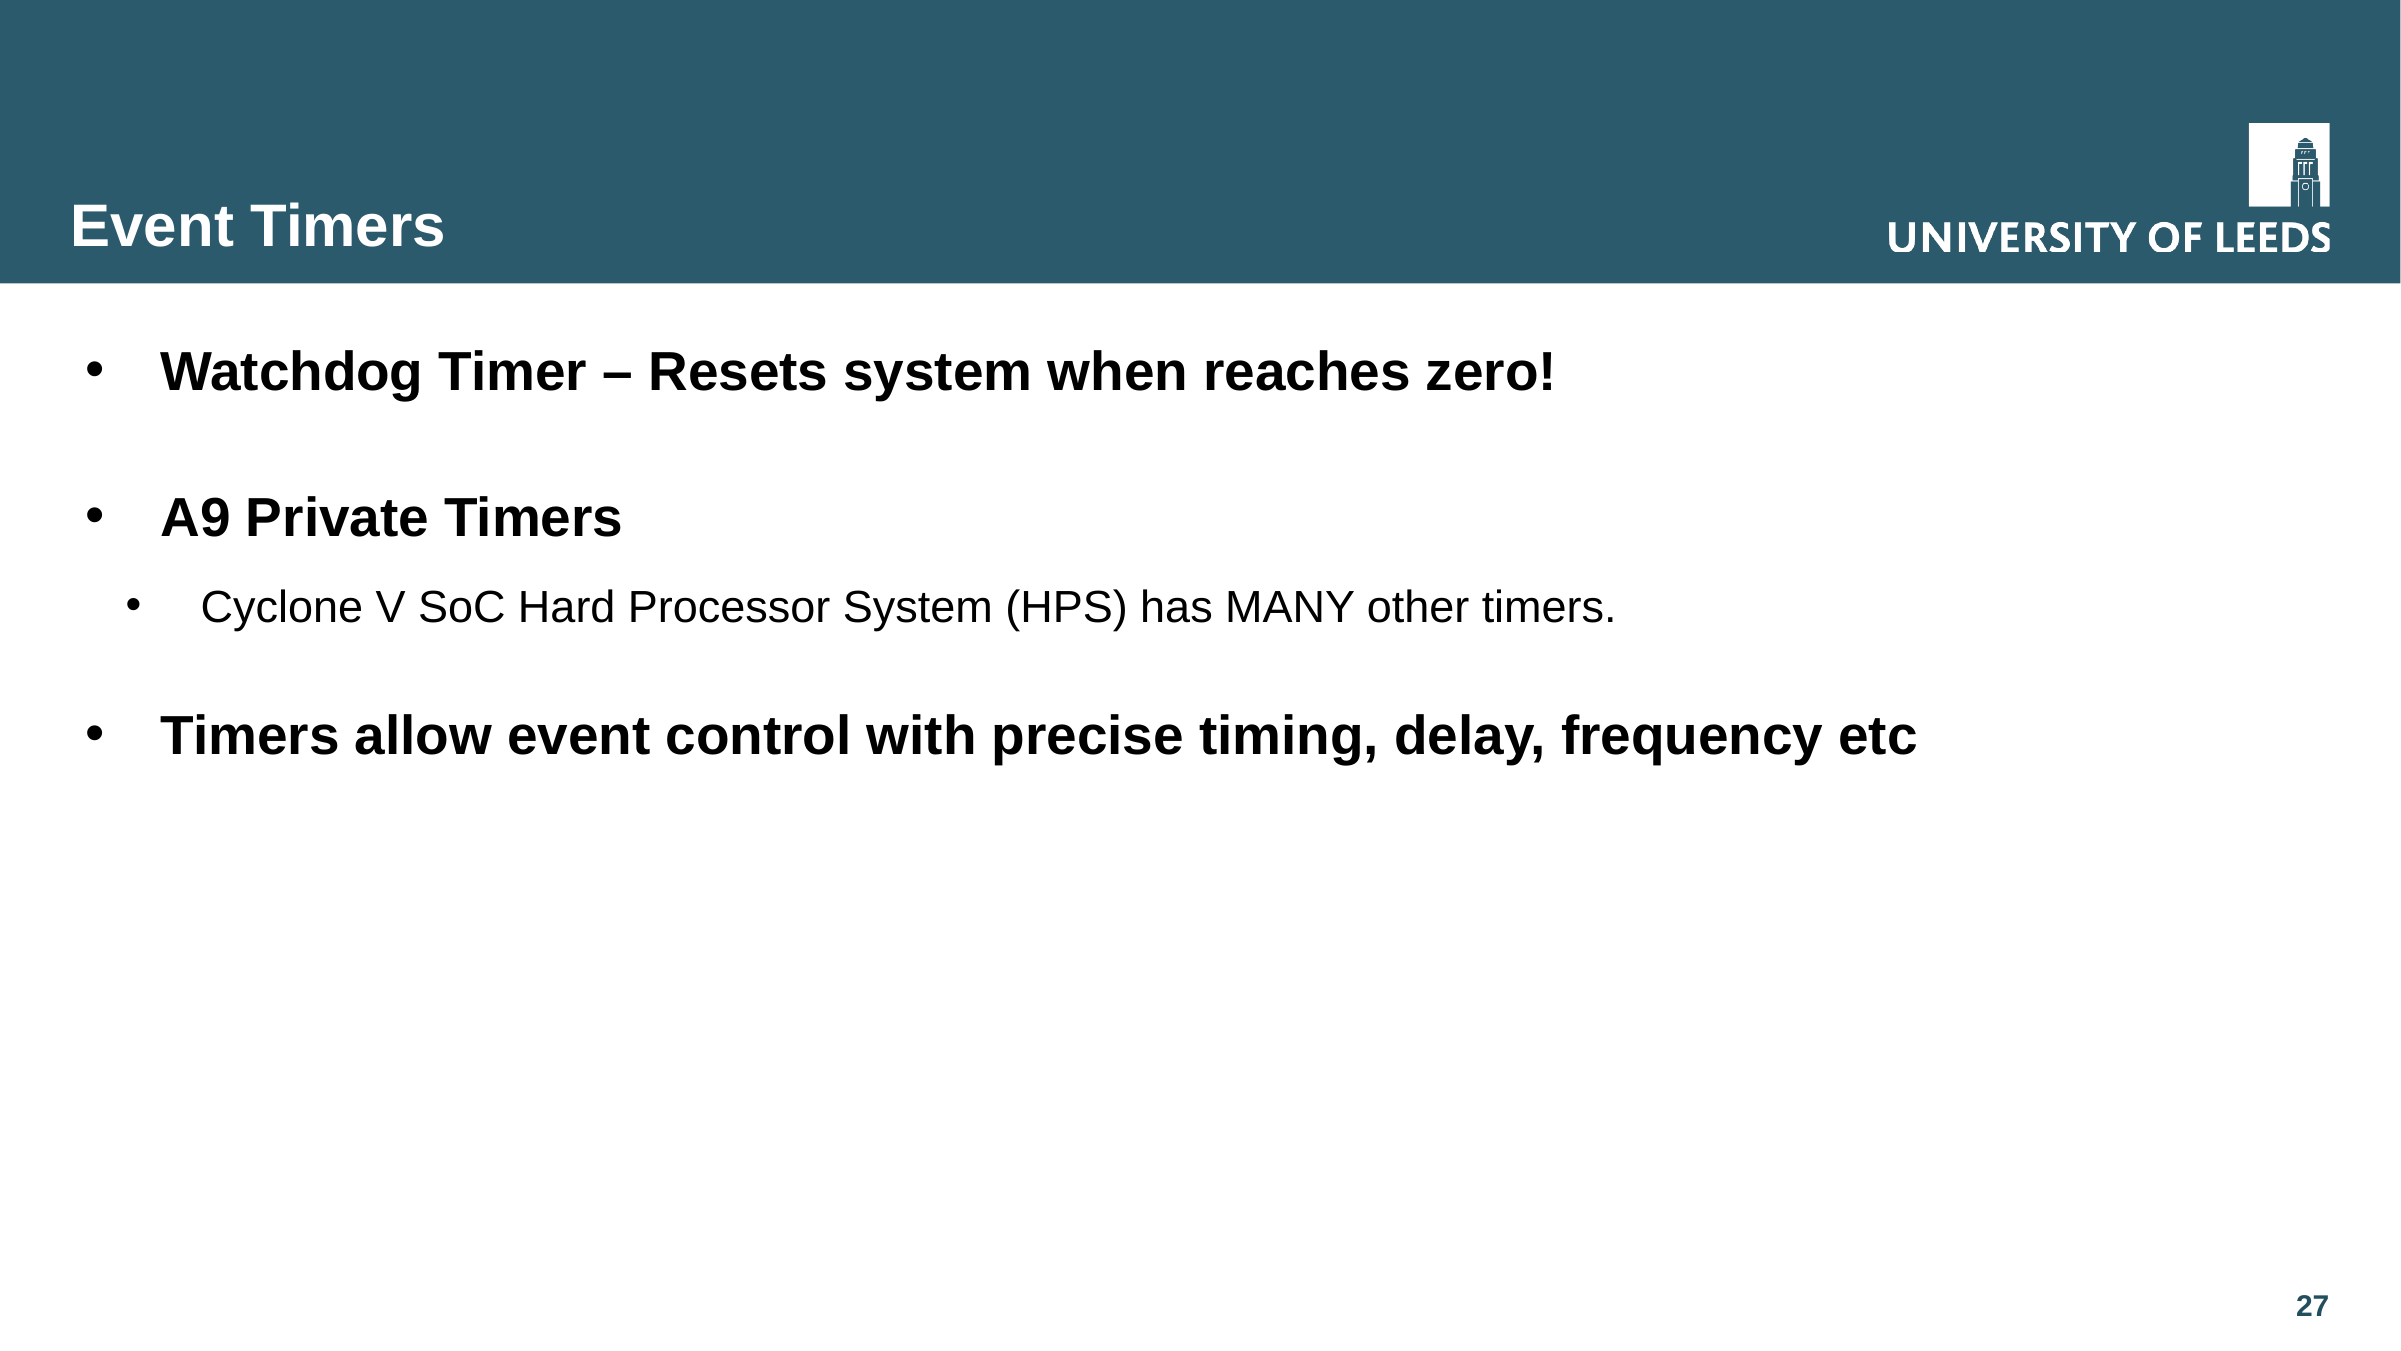

# Event Timers
Watchdog Timer – Resets system when reaches zero!
A9 Private Timers
Cyclone V SoC Hard Processor System (HPS) has MANY other timers.
Timers allow event control with precise timing, delay, frequency etc